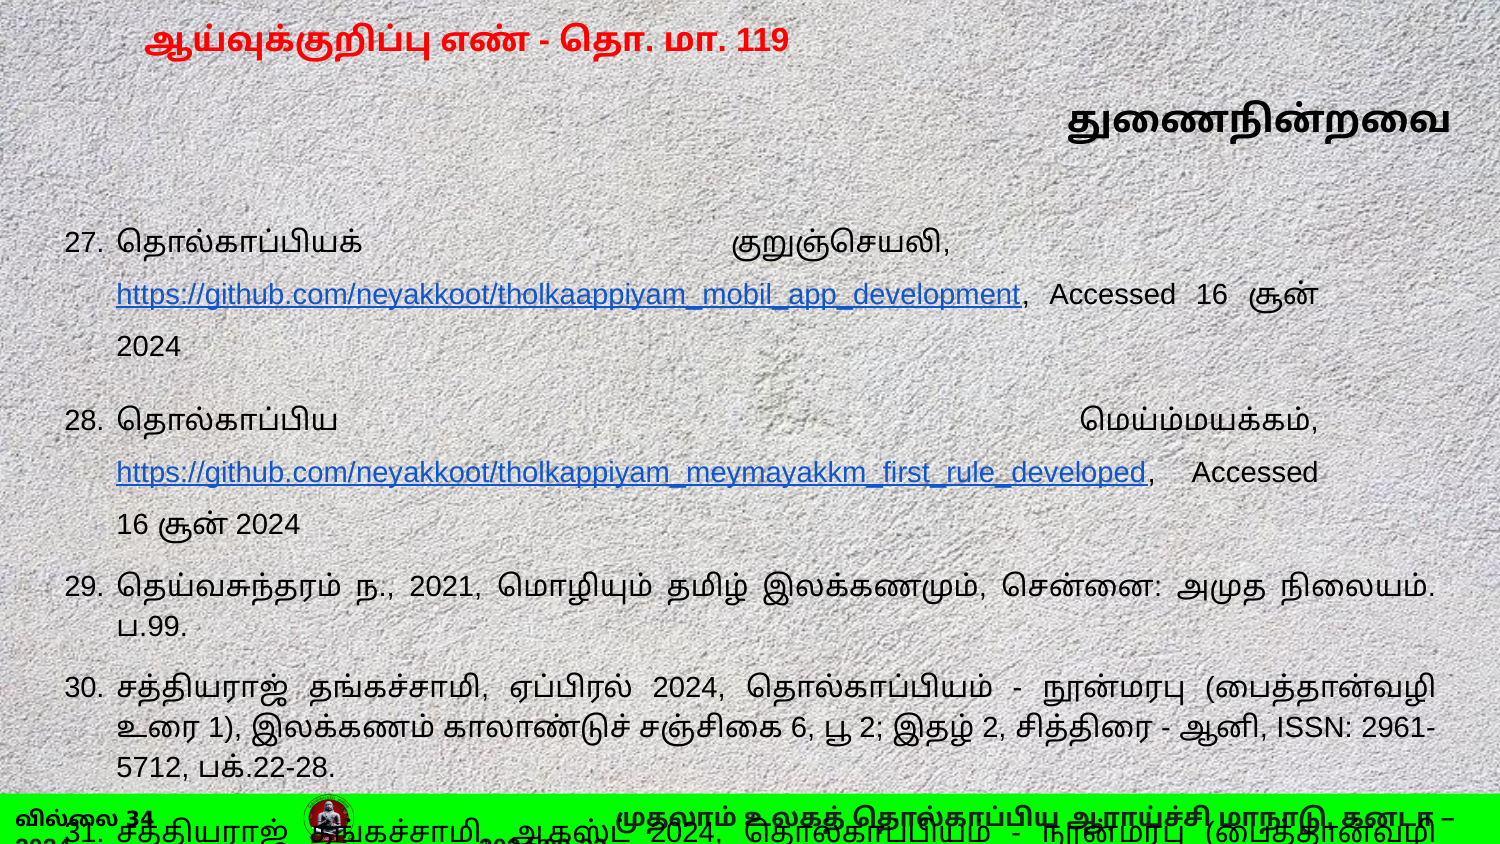

# துணைநின்றவை
தொல்காப்பியக் குறுஞ்செயலி,  https://github.com/neyakkoot/tholkaappiyam_mobil_app_development, Accessed 16 சூன் 2024
தொல்காப்பிய மெய்ம்மயக்கம், https://github.com/neyakkoot/tholkappiyam_meymayakkm_first_rule_developed, Accessed 16 சூன் 2024
தெய்வசுந்தரம் ந., 2021, மொழியும் தமிழ் இலக்கணமும், சென்னை: அமுத நிலையம். ப.99.
சத்தியராஜ் தங்கச்சாமி, ஏப்பிரல் 2024, தொல்காப்பியம் - நூன்மரபு (பைத்தான்வழி உரை 1), இலக்கணம் காலாண்டுச் சஞ்சிகை 6, பூ 2; இதழ் 2, சித்திரை - ஆனி, ISSN: 2961-5712, பக்.22-28.
சத்தியராஜ் தங்கச்சாமி, ஆகஸ்ட் 2024, தொல்காப்பியம் - நூன்மரபு (பைத்தான்வழி உரை 2), இலக்கணம் காலாண்டுச் சஞ்சிகை 7, பூ 2; இதழ் 3, ஆடி - புரட்டாதி, ISSN: 2961-5712, பக்.11-14.